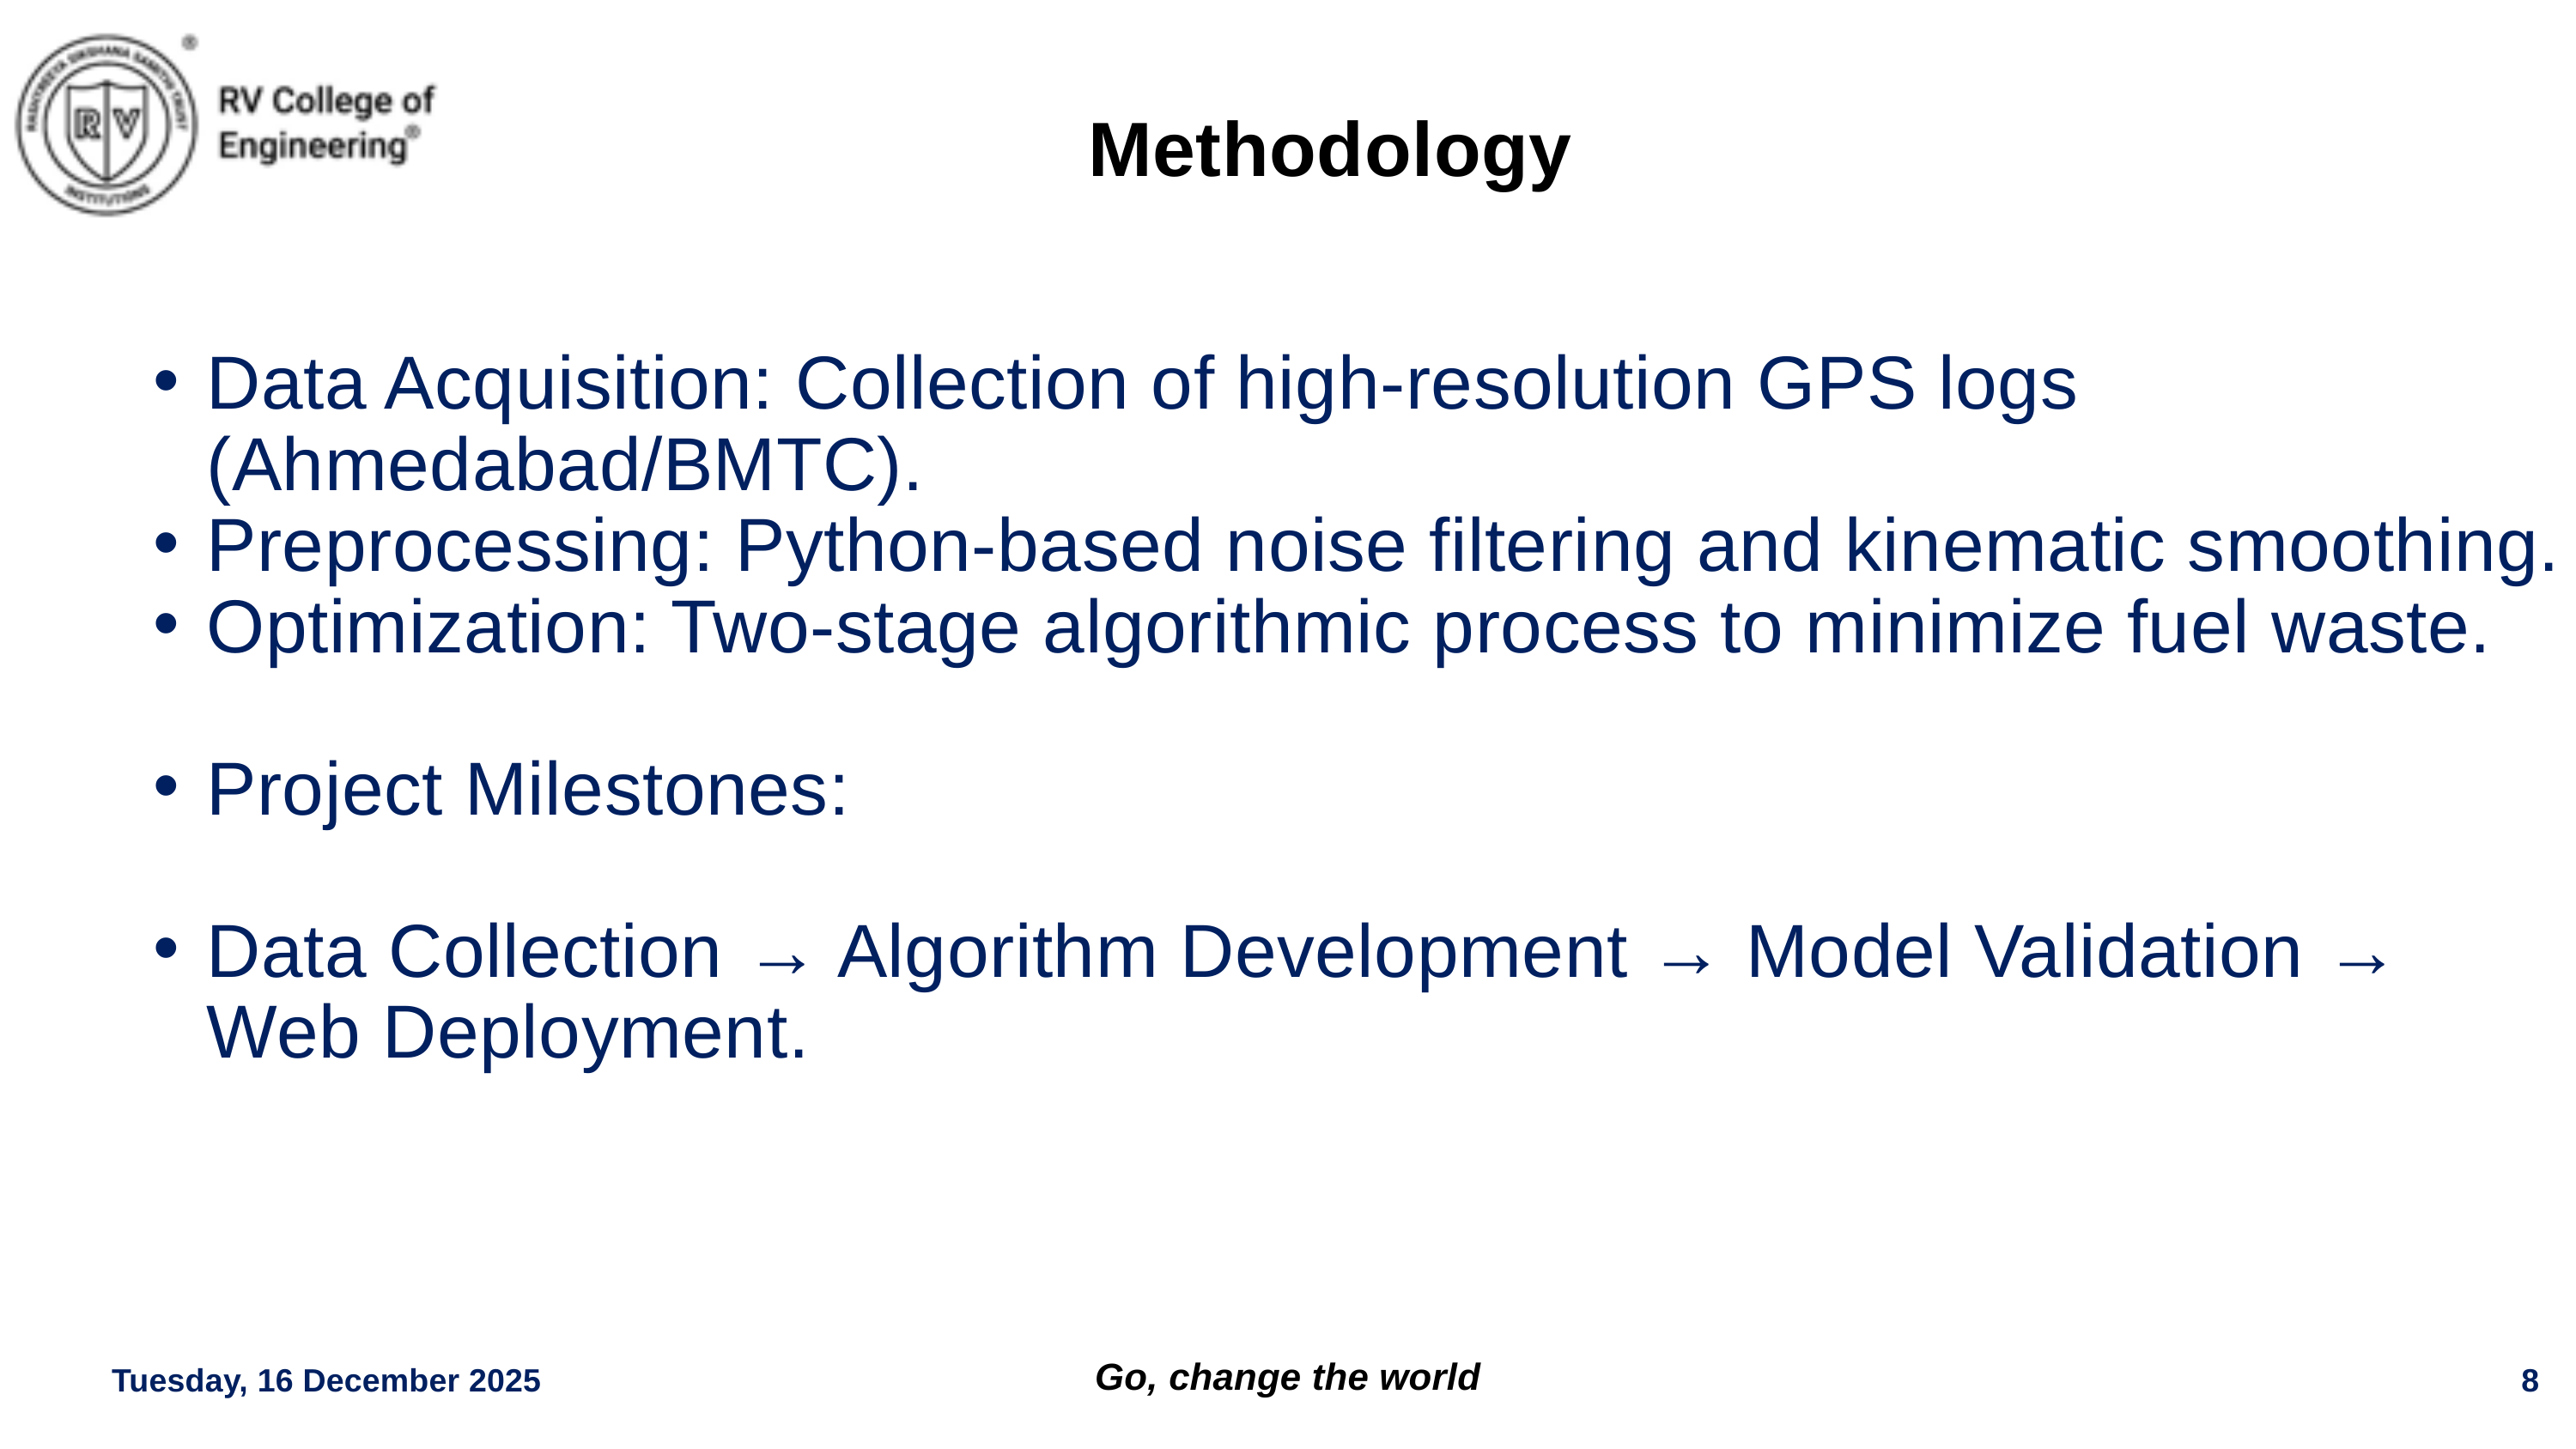

Methodology
Data Acquisition: Collection of high-resolution GPS logs (Ahmedabad/BMTC).
Preprocessing: Python-based noise filtering and kinematic smoothing.
Optimization: Two-stage algorithmic process to minimize fuel waste.

Project Milestones:

Data Collection → Algorithm Development → Model Validation → Web Deployment.

Tuesday, 16 December 2025

8
Go, change the world